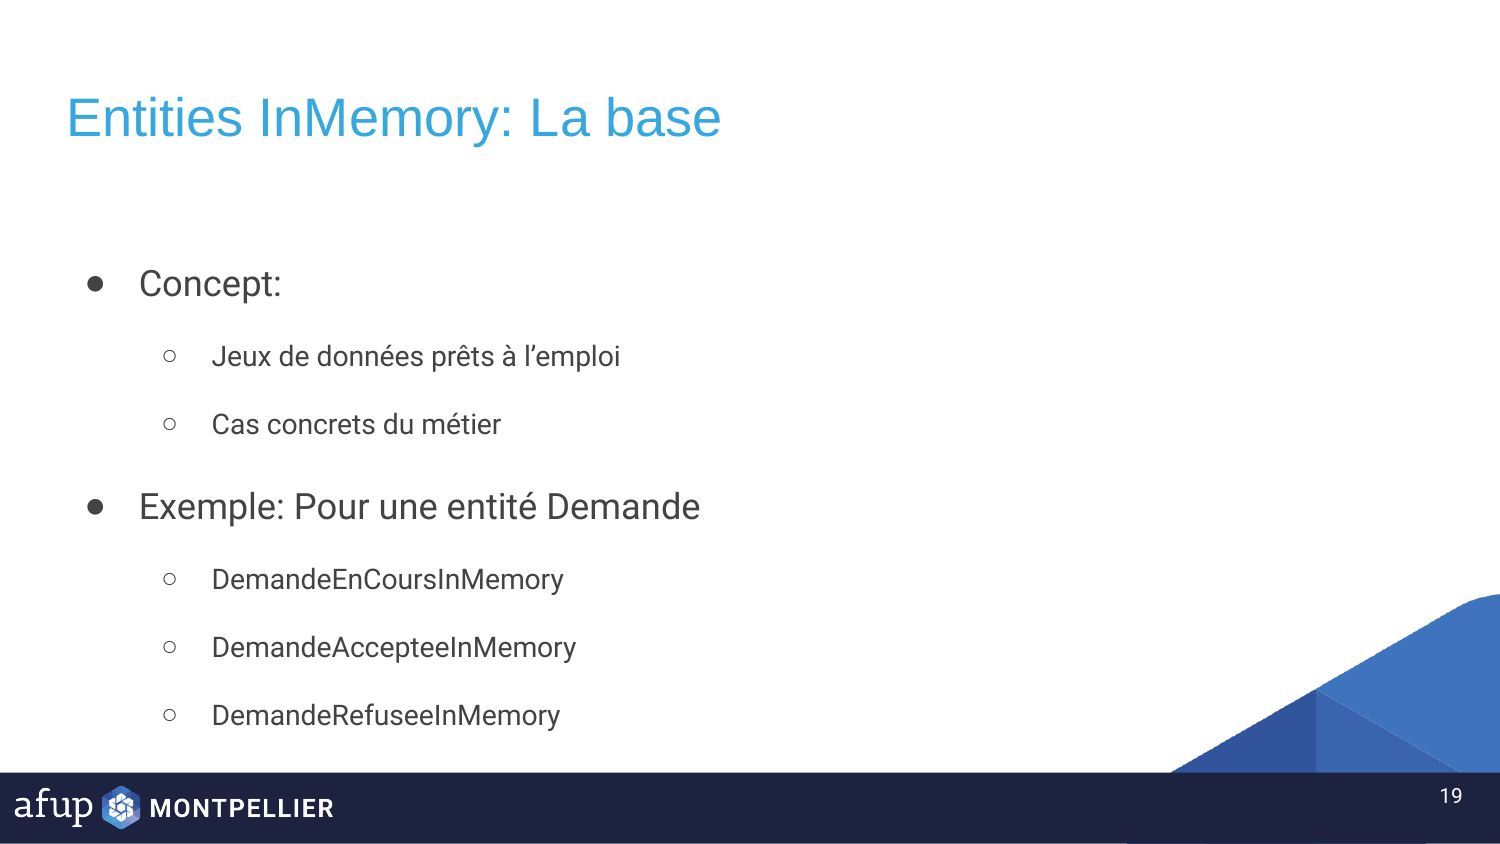

# Entities InMemory: La base
Concept:
Jeux de données prêts à l’emploi
Cas concrets du métier
Exemple: Pour une entité Demande
DemandeEnCoursInMemory
DemandeAccepteeInMemory
DemandeRefuseeInMemory
19